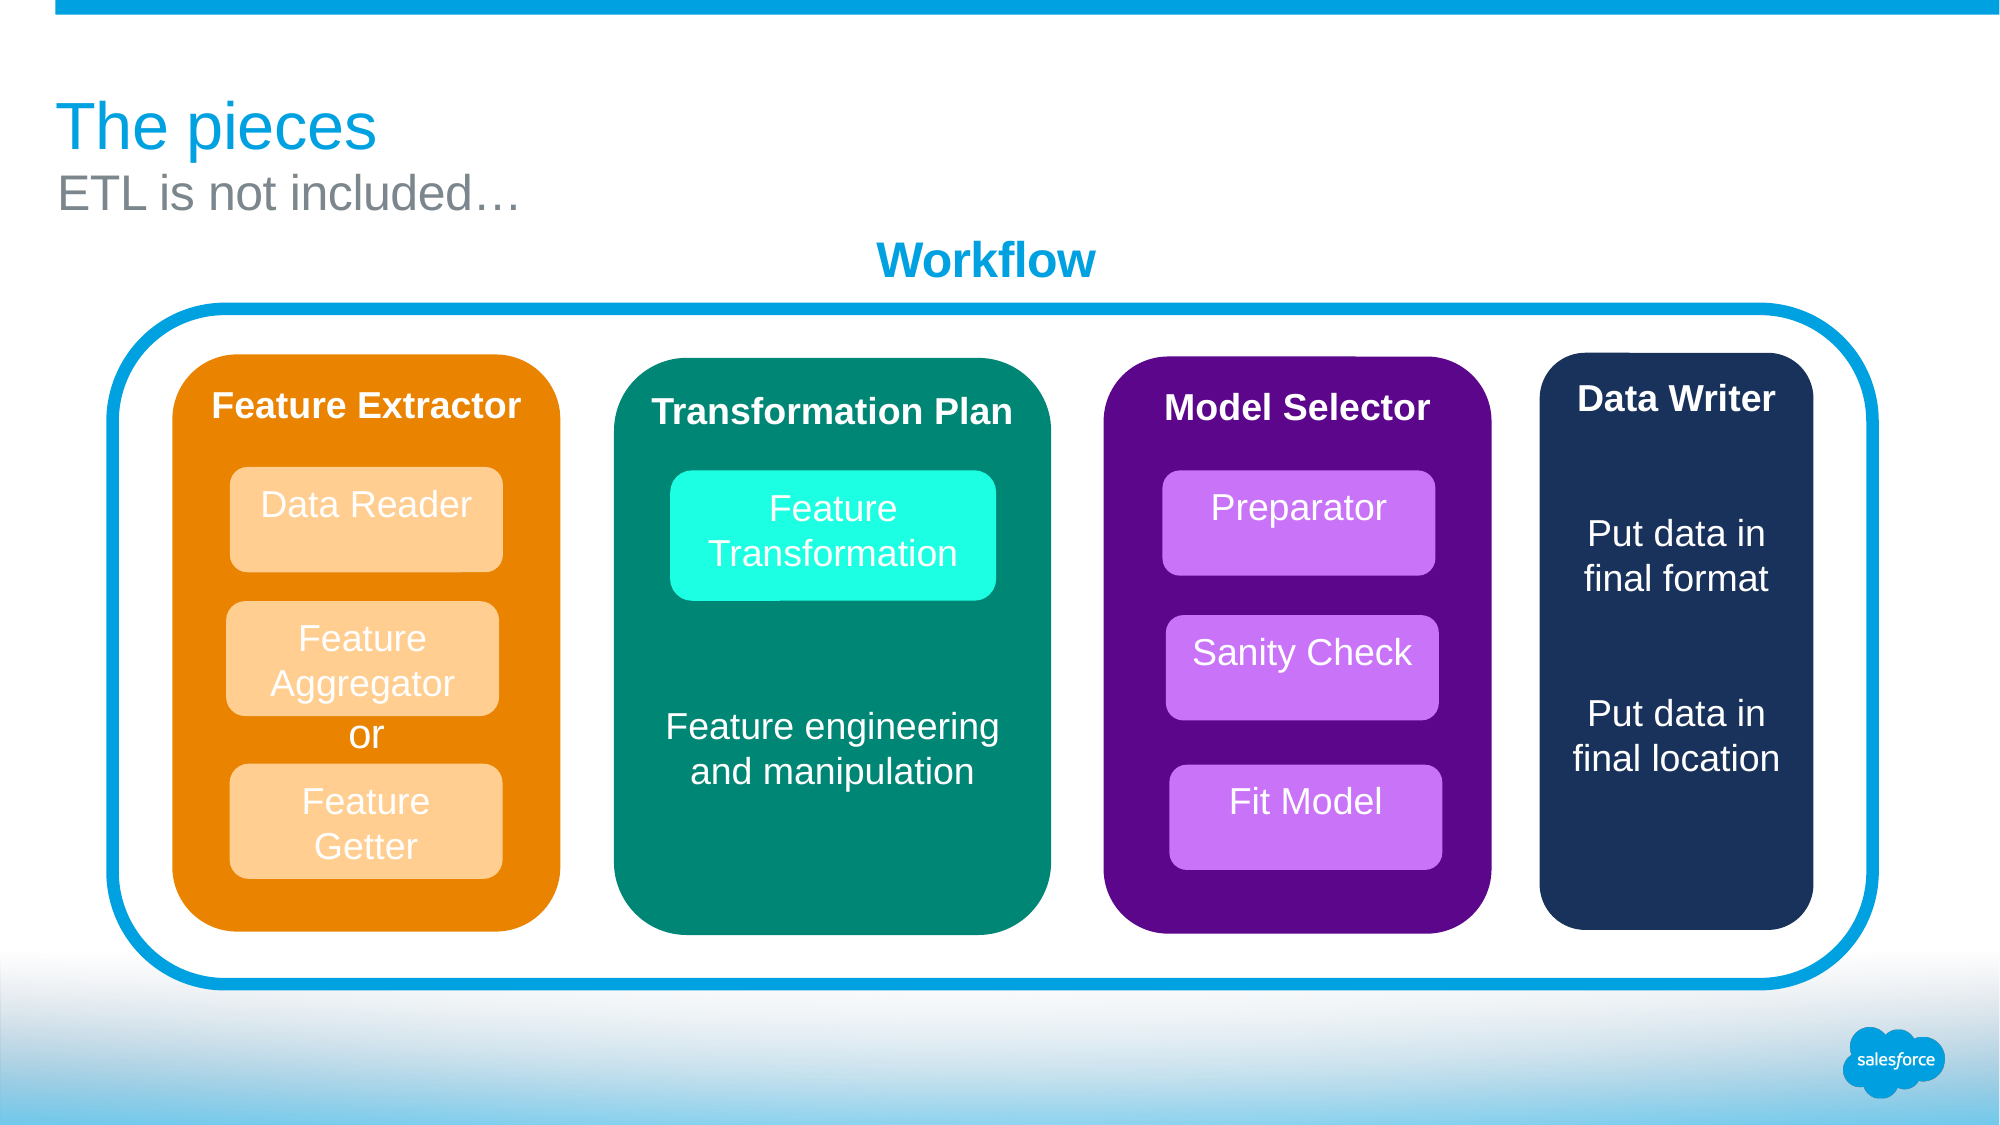

# The pieces
ETL is not included…
Workflow

Data Writer

Put data in final format

Put data in final location
Feature Extractor
Model Selector
Transformation Plan

Feature engineering and manipulation
Data Reader
Preparator
Feature Transformation
Feature Aggregator
Sanity Check
or
Feature Getter
Fit Model